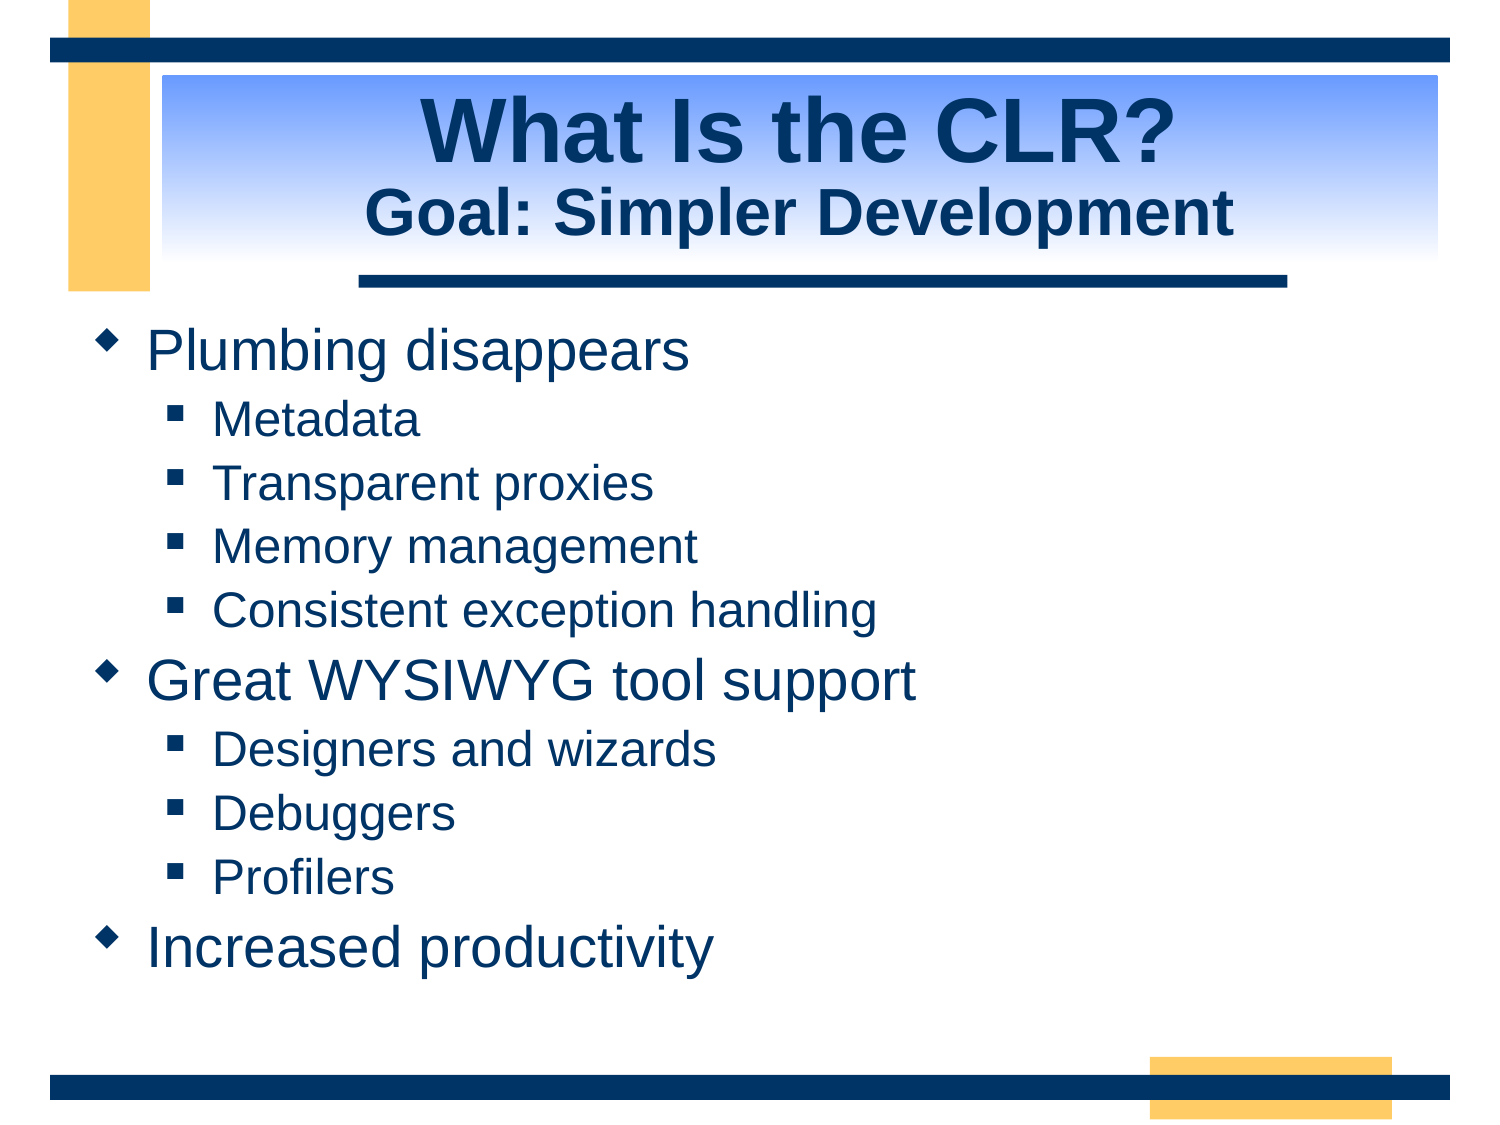

# What Is the CLR? Goal: Simpler Development
Plumbing disappears
Metadata
Transparent proxies
Memory management
Consistent exception handling
Great WYSIWYG tool support
Designers and wizards
Debuggers
Profilers
Increased productivity